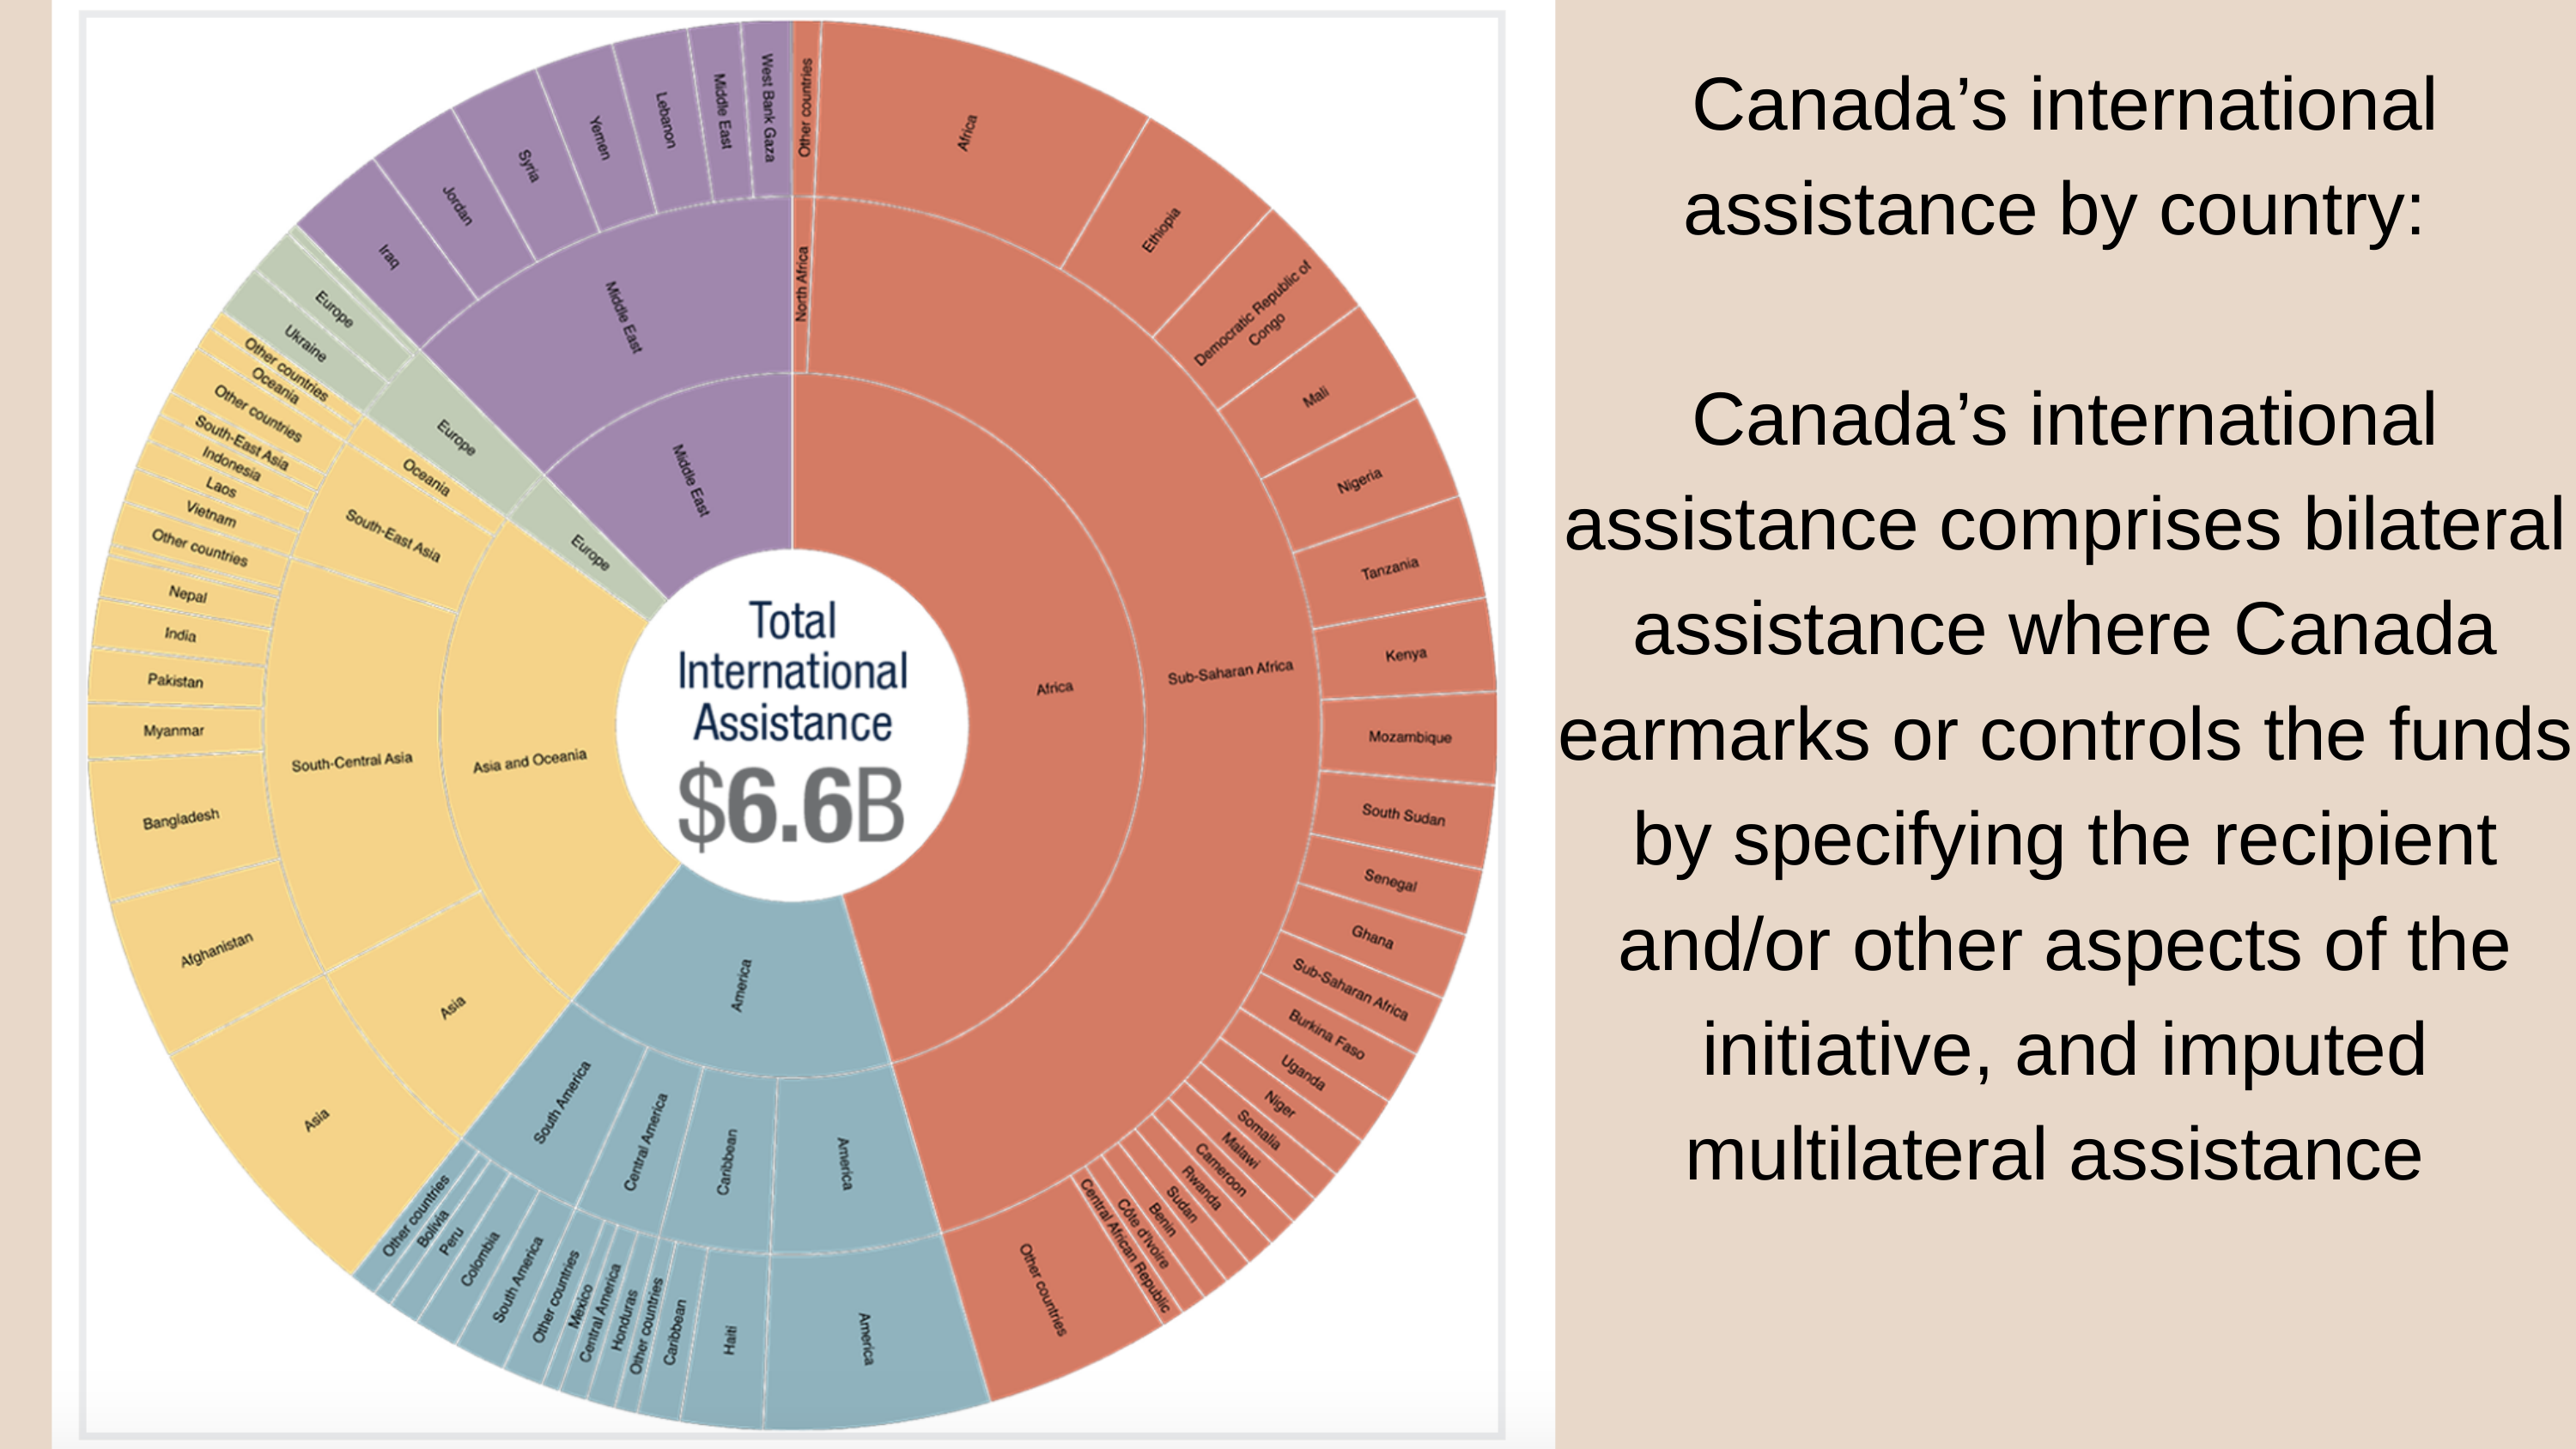

Canada’s international assistance by country:

Canada’s international assistance comprises bilateral assistance where Canada earmarks or controls the funds by specifying the recipient and/or other aspects of the initiative, and imputed multilateral assistance